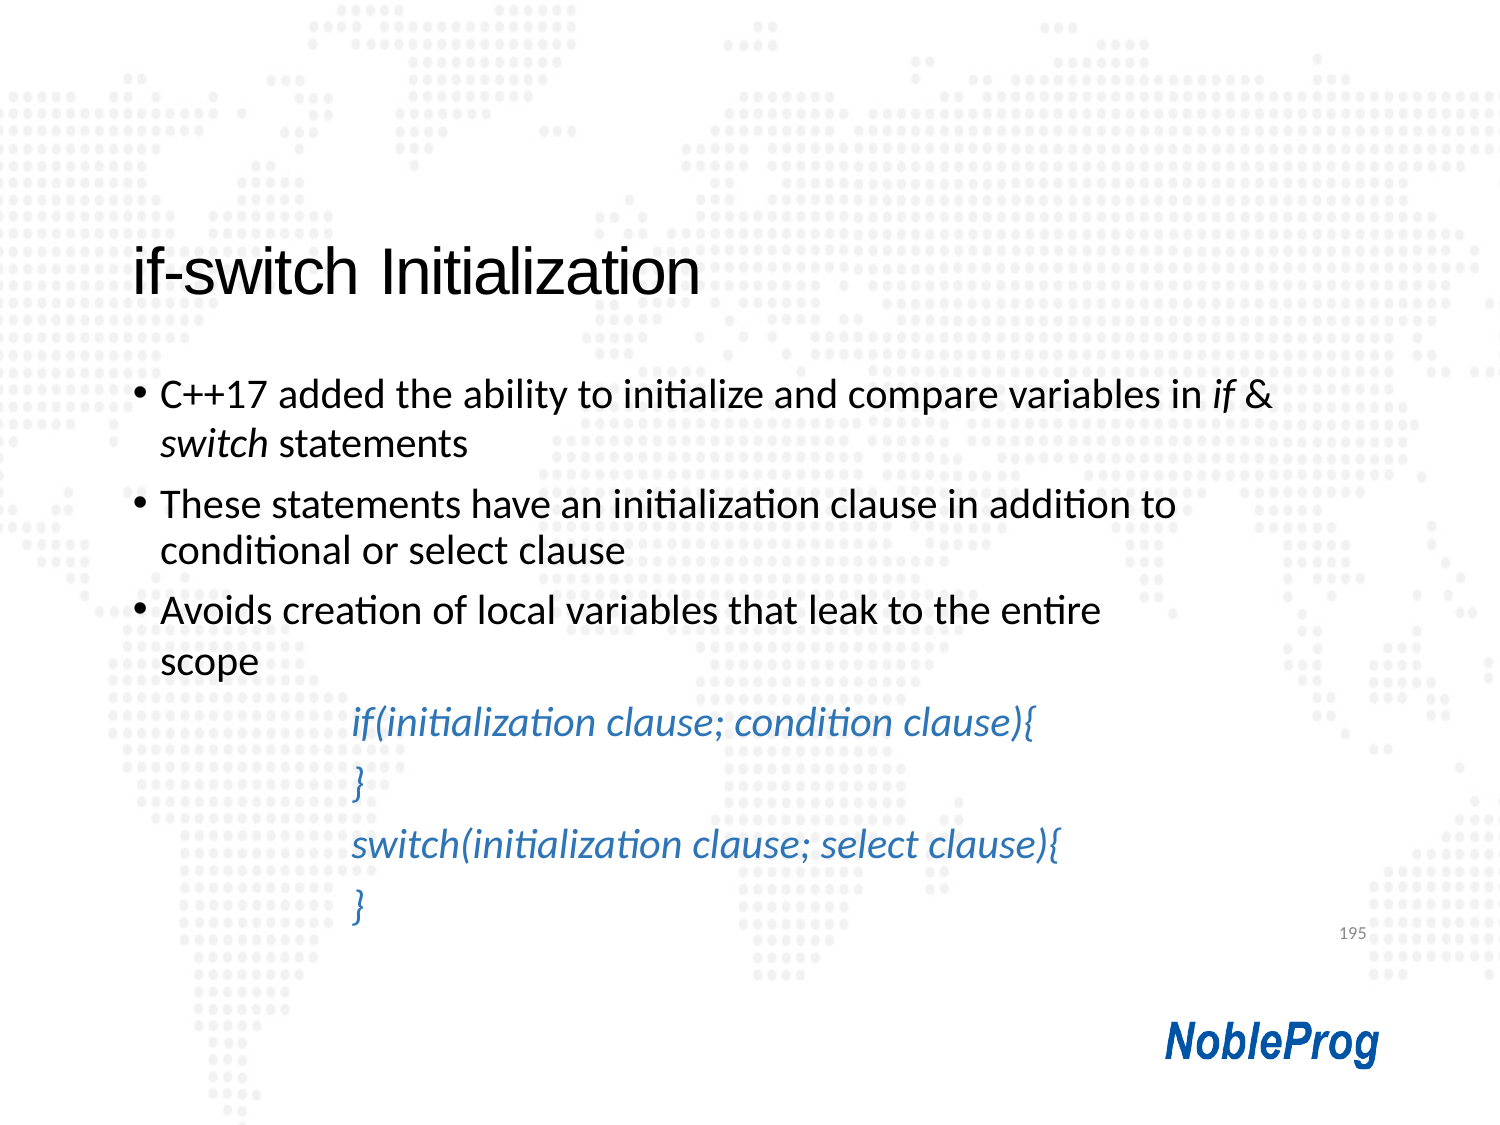

# if-switch Initialization
C++17 added the ability to initialize and compare variables in if &
switch statements
These statements have an initialization clause in addition to  conditional or select clause
Avoids creation of local variables that leak to the entire scope
if(initialization clause; condition clause){
}
switch(initialization clause; select clause){
}
195